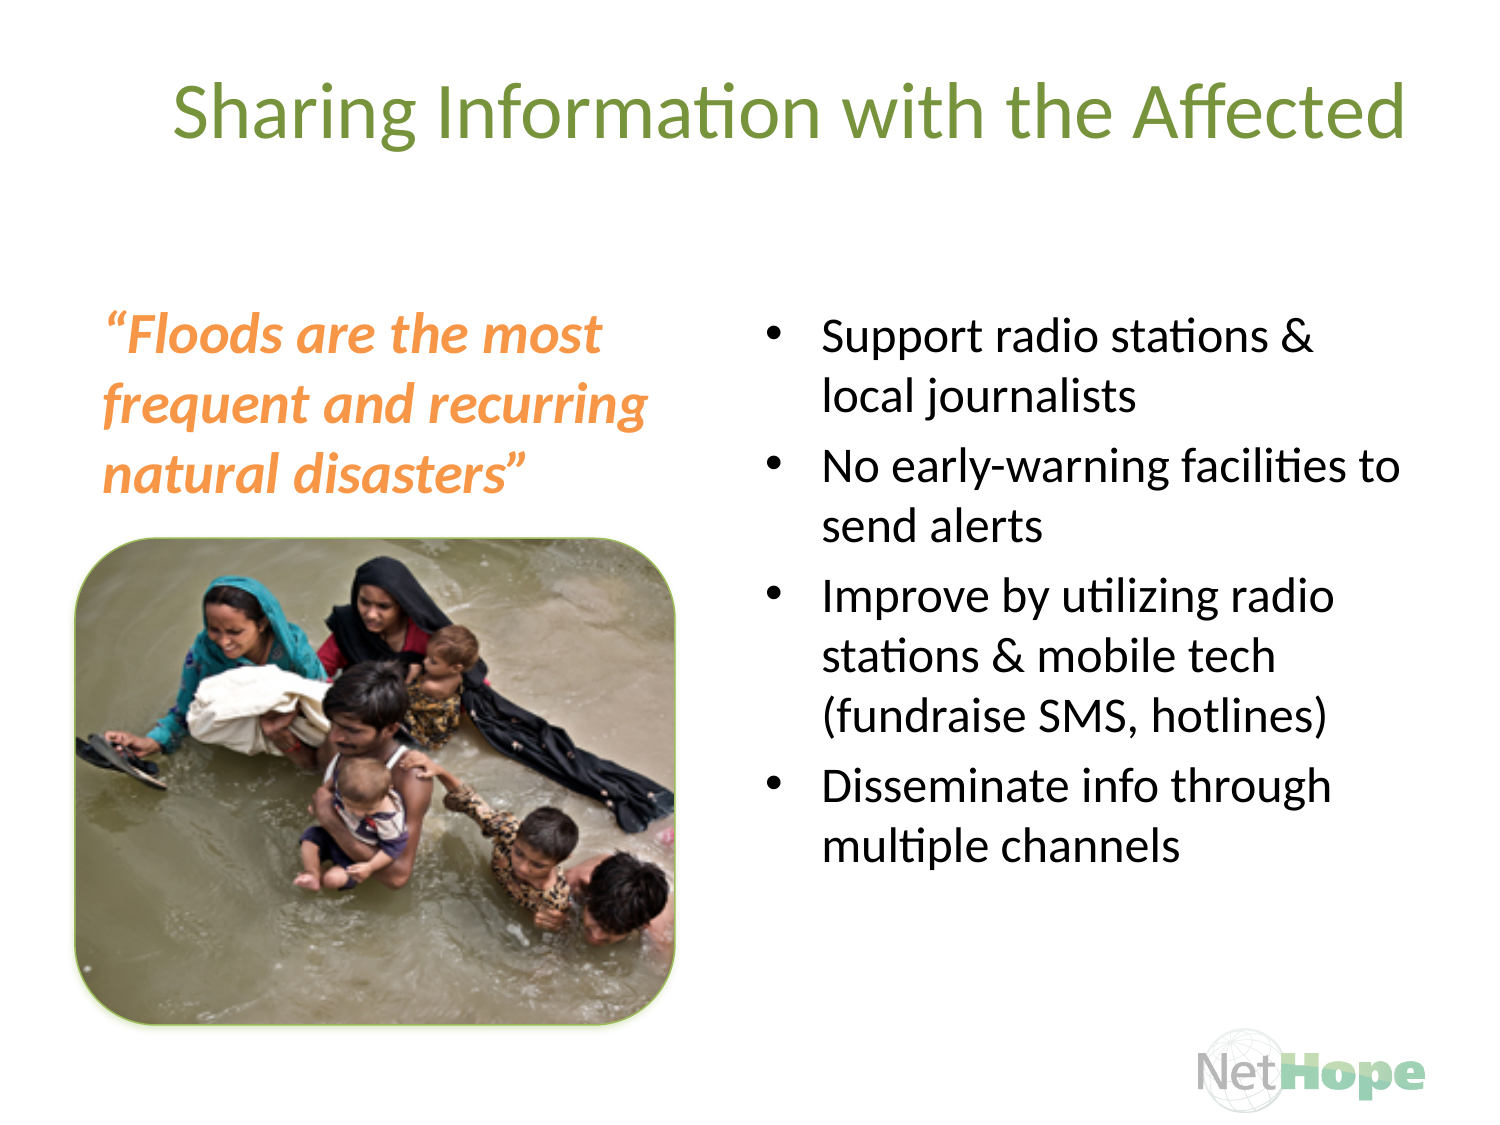

# Sharing Information with the Affected
“Floods are the most frequent and recurring natural disasters”
Support radio stations & local journalists
No early-warning facilities to send alerts
Improve by utilizing radio stations & mobile tech (fundraise SMS, hotlines)
Disseminate info through multiple channels